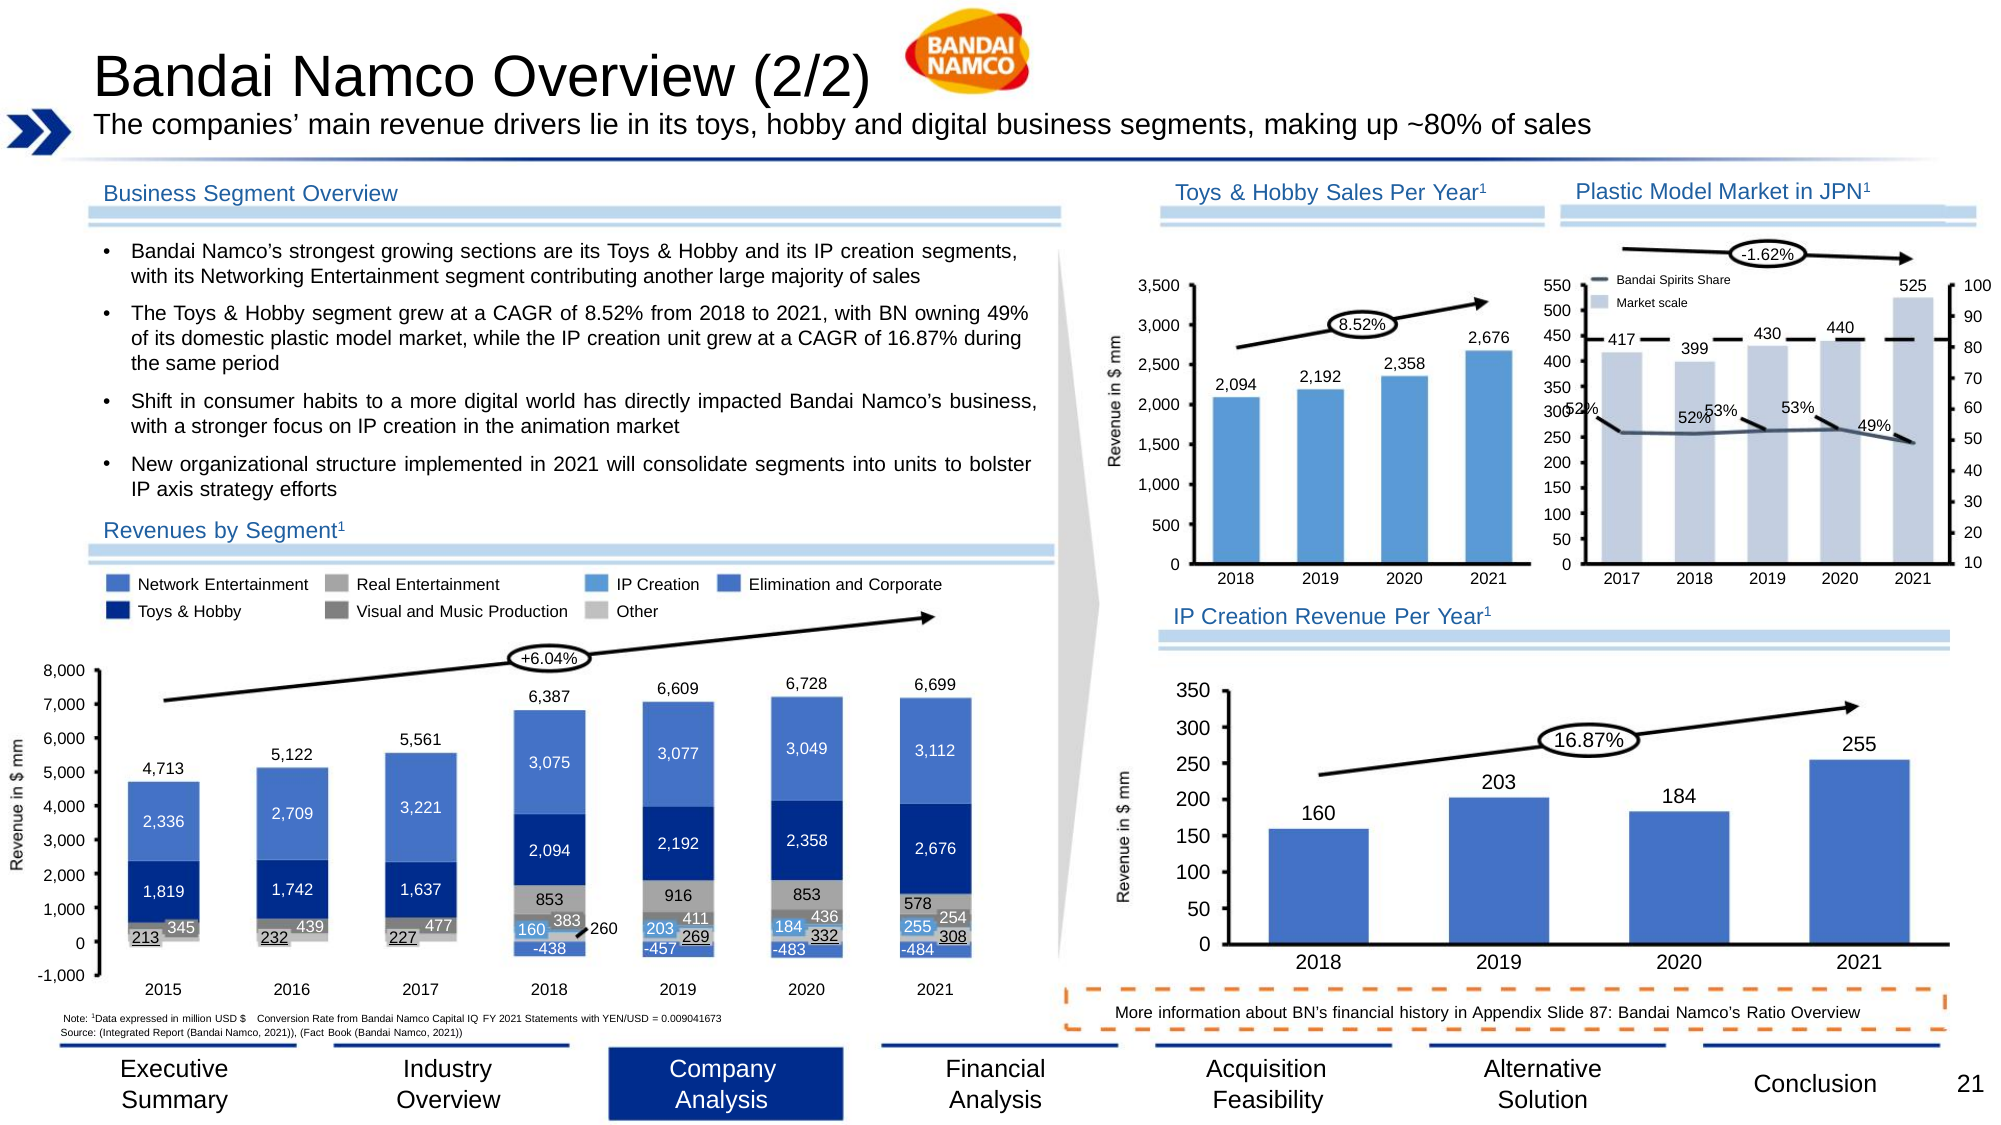

Bandai Namco Overview (2/2)
The companies’ main revenue drivers lie in its toys, hobby and digital business segments, making up ~80% of sales
Plastic Model Market in JPN1
Toys & Hobby Sales Per Year1
Business Segment Overview
•
•
Bandai Namco’s strongest growing sections are its Toys & Hobby and its IP creation segments,
with its Networking Entertainment segment contributing another large majority of sales
-1.62%
Bandai Spirits Share
Market scale
525
550
500
450
400
350
3,500
100
90
80
70
60
50
40
30
20
10
The Toys & Hobby segment grew at a CAGR of 8.52% from 2018 to 2021, with BN owning 49%
of its domestic plastic model market, while the IP creation unit grew at a CAGR of 16.87% during
the same period
8.52%
2,358
3,000
2,500
2,000
1,500
1,000
500
440
430
2,676
417
399
2,192
2,094
•
•
Shift in consumer habits to a more digital world has directly impacted Bandai Namco’s business,
with a stronger focus on IP creation in the animation market
53%
52%
53%
300
250
200
150
100
50
52%
49%
New organizational structure implemented in 2021 will consolidate segments into units to bolster
IP axis strategy efforts
Revenues by Segment1
0
0
2018
2019
2020
2018
2019
2020
2021
2021
2017
Network Entertainment
Toys & Hobby
Real Entertainment
IP Creation
Other
Elimination and Corporate
Visual and Music Production
IP Creation Revenue Per Year1
+6.04%
8,000
7,000
6,000
5,000
4,000
3,000
2,000
1,000
0
6,728
3,049
6,699
350
300
250
6,609
3,077
6,387
16.87%
5,561
3,075
255
3,112
2,676
5,122
4,713
2,336
203
184
200
150
100
50
3,221
160
2,709
2,358
853
2,192
916
2,094
1,742
1,637
477
1,819
853
383
578
255
436
332
254
308
411
269
439
184
-483
345
260
203
-457
160
232
227
213
2015
0
-438
-484
2018
2019
2020
2021
-1,000
2019
2018
2017
2020
2021
2016
More information about BN’s financial history in Appendix Slide 87: Bandai Namco’s Ratio Overview
Note: 1Data expressed in million USD $ Conversion Rate from Bandai Namco Capital IQ FY 2021 Statements with YEN/USD = 0.009041673
Source: (Integrated Report (Bandai Namco, 2021)), (Fact Book (Bandai Namco, 2021))
Executive
Summary
Industry
Overview
Company
Analysis
Financial
Analysis
Acquisition
Feasibility
Alternative
Solution
Conclusion
21